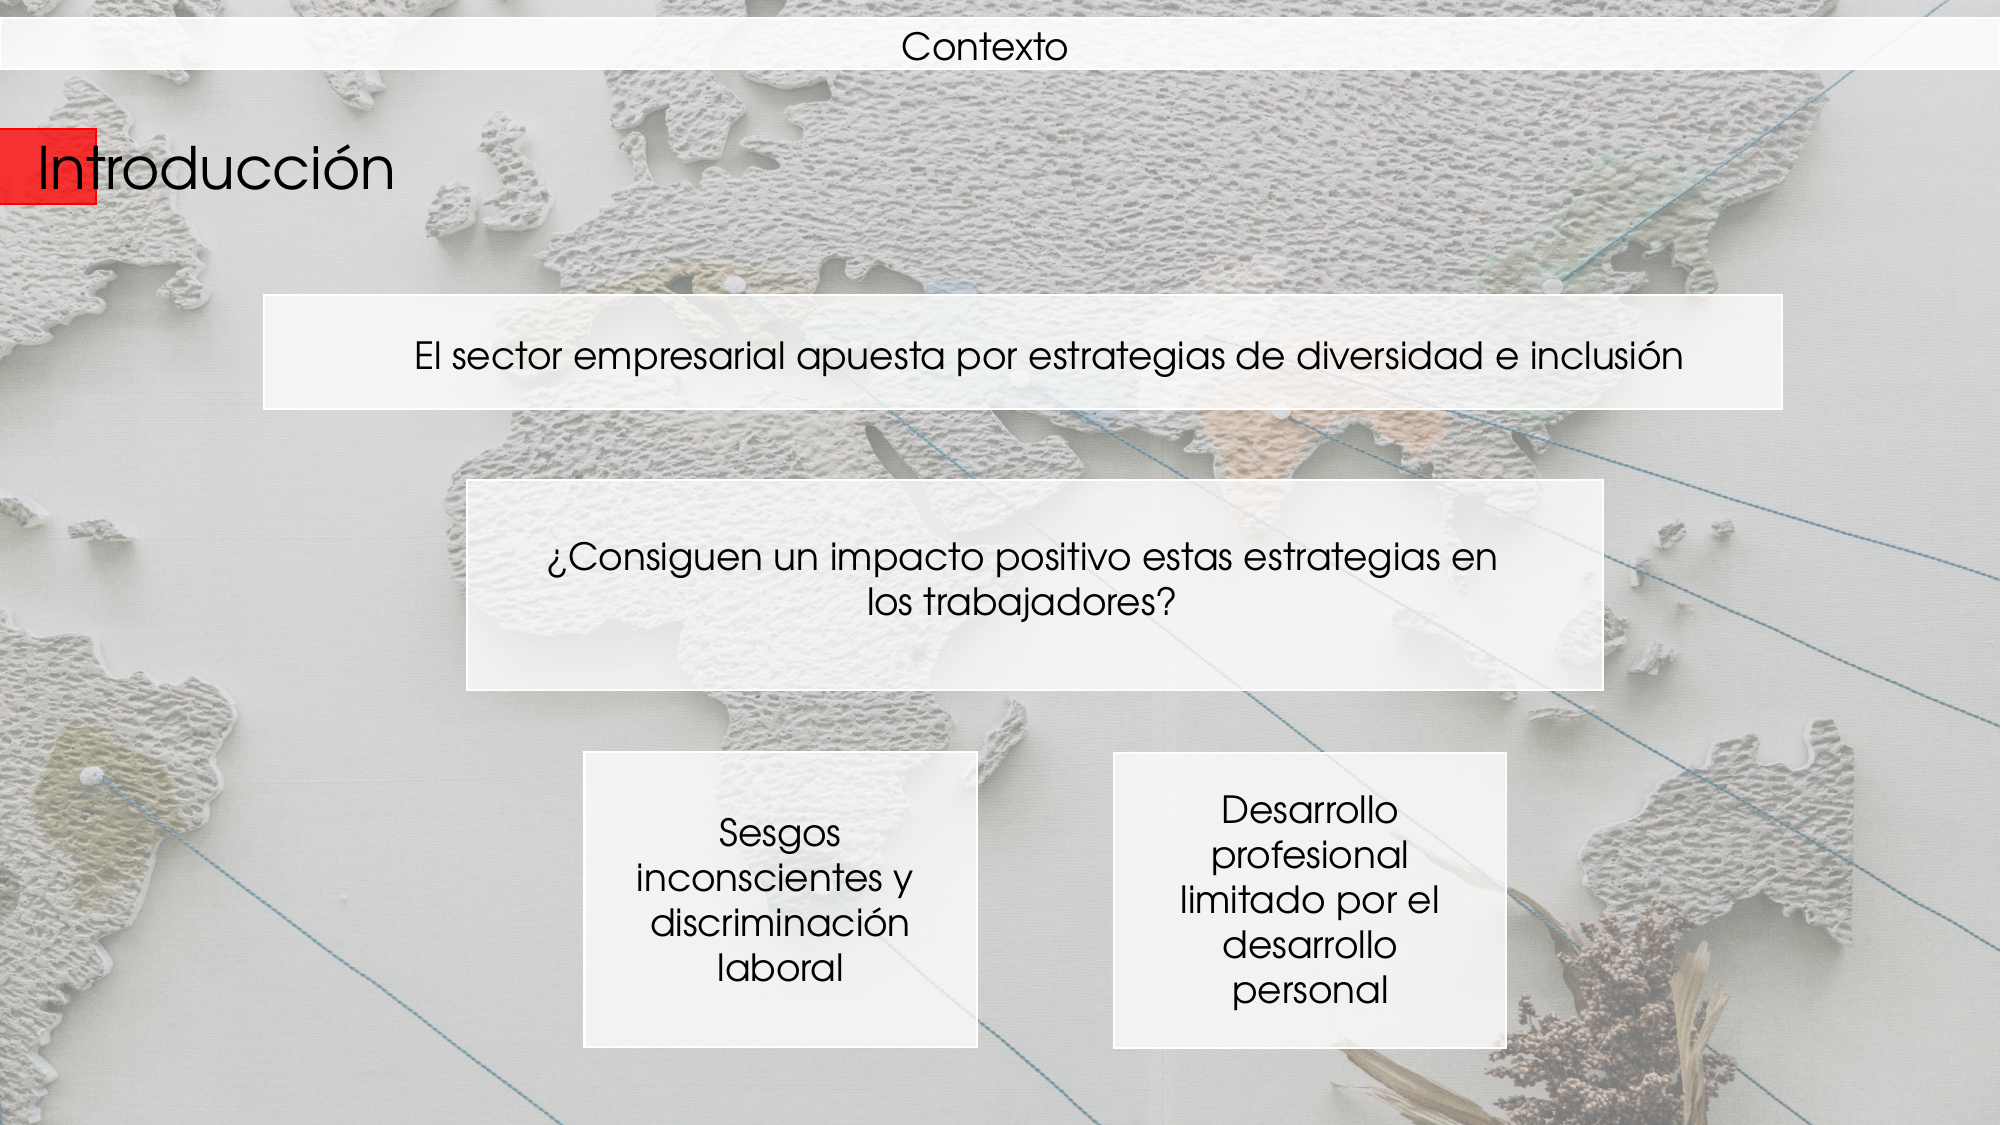

Contexto

# Introducción

El sector empresarial apuesta por estrategias de diversidad e inclusión

¿Consiguen un impacto positivo estas estrategias en los trabajadores?

Desarrollo profesional limitado por el desarrollo personal
Sesgos inconscientes y  discriminación laboral